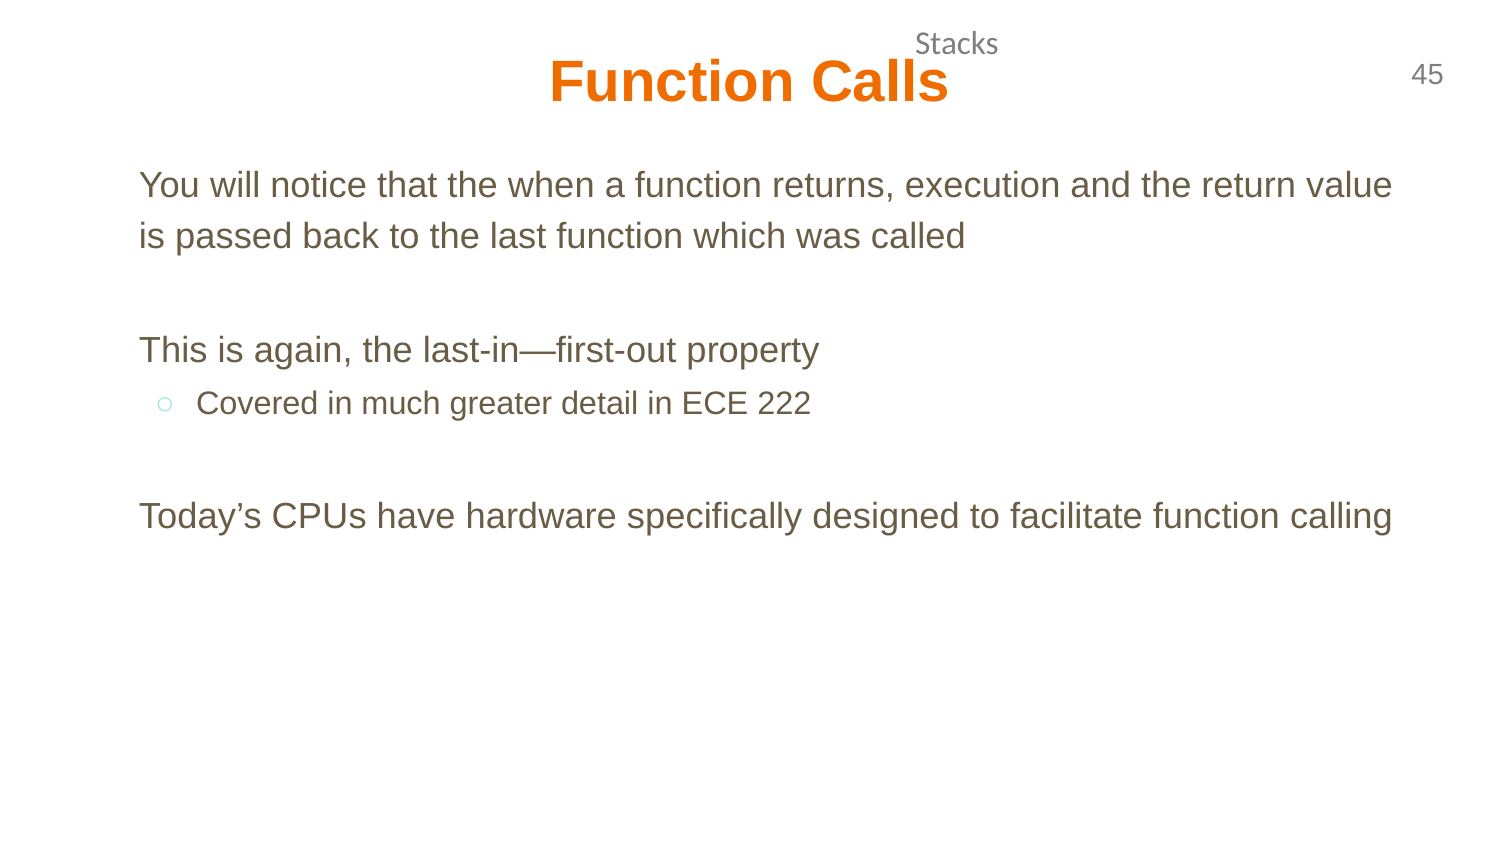

# Function Calls
	You will notice that the when a function returns, execution and the return value is passed back to the last function which was called

	This is again, the last-in—first-out property
Covered in much greater detail in ECE 222

	Today’s CPUs have hardware specifically designed to facilitate function calling